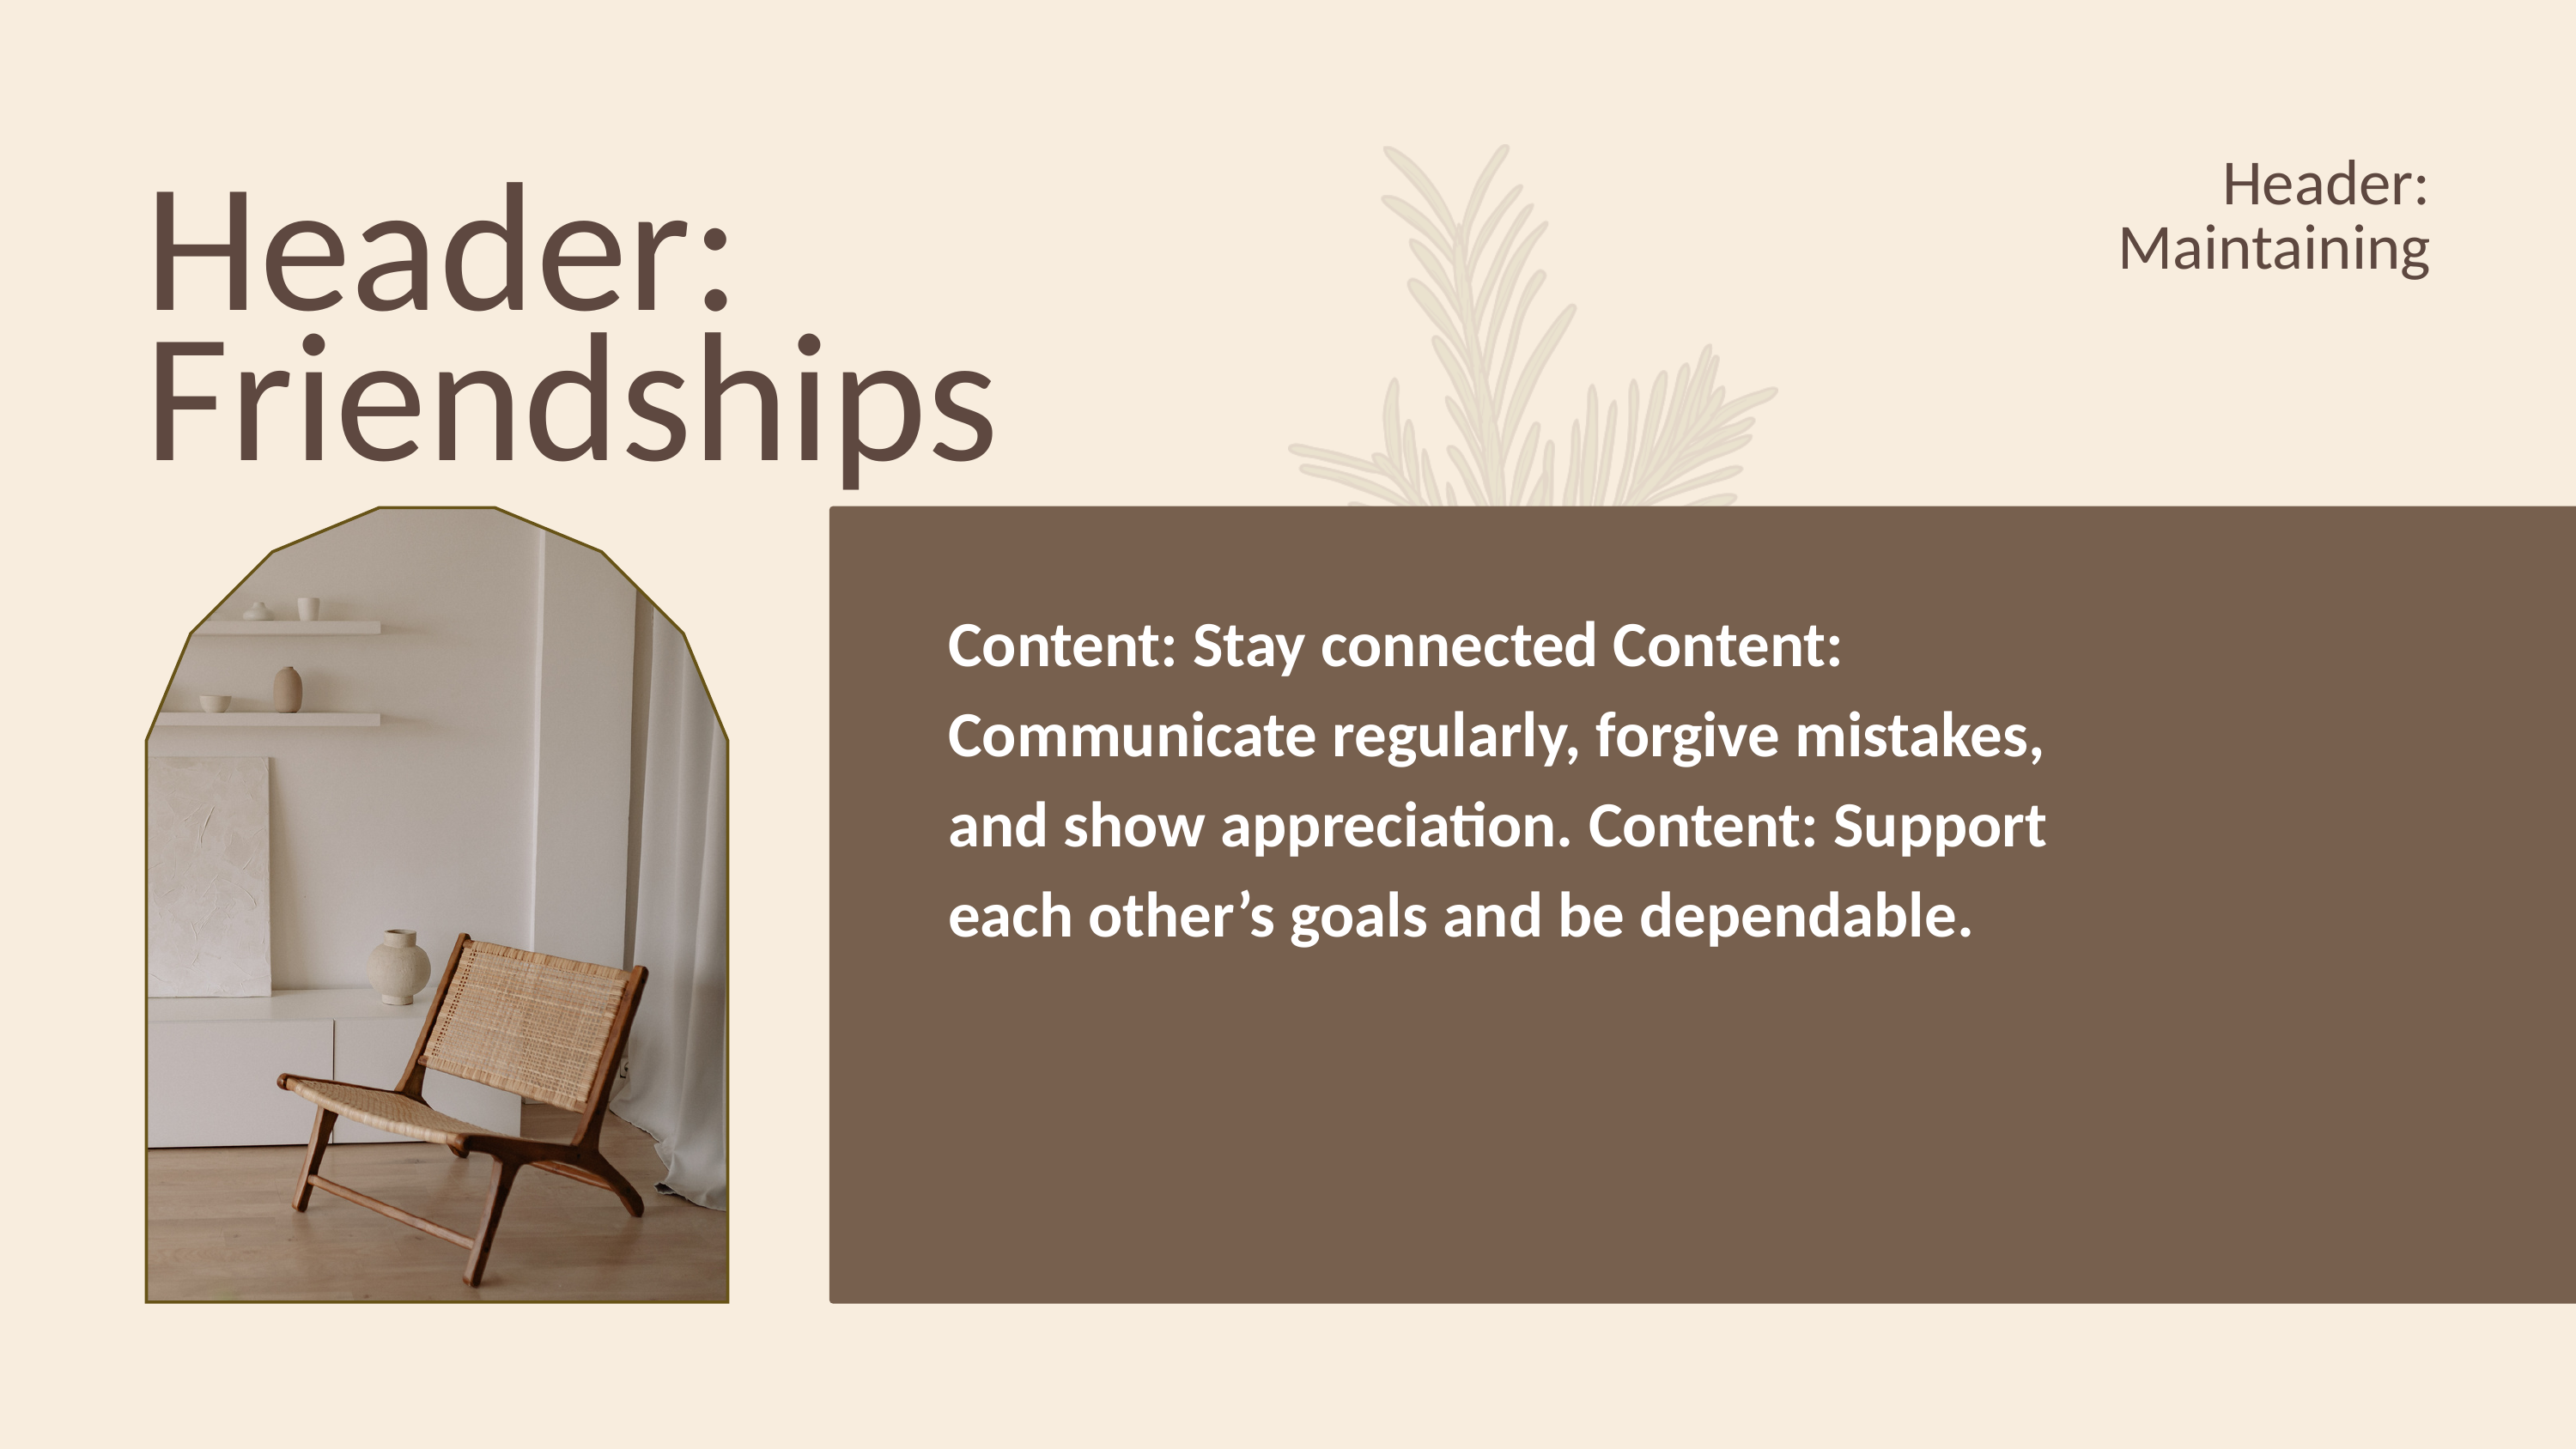

Header: Maintaining
Header: Friendships

Content: Stay connected Content: Communicate regularly, forgive mistakes, and show appreciation. Content: Support each other’s goals and be dependable.